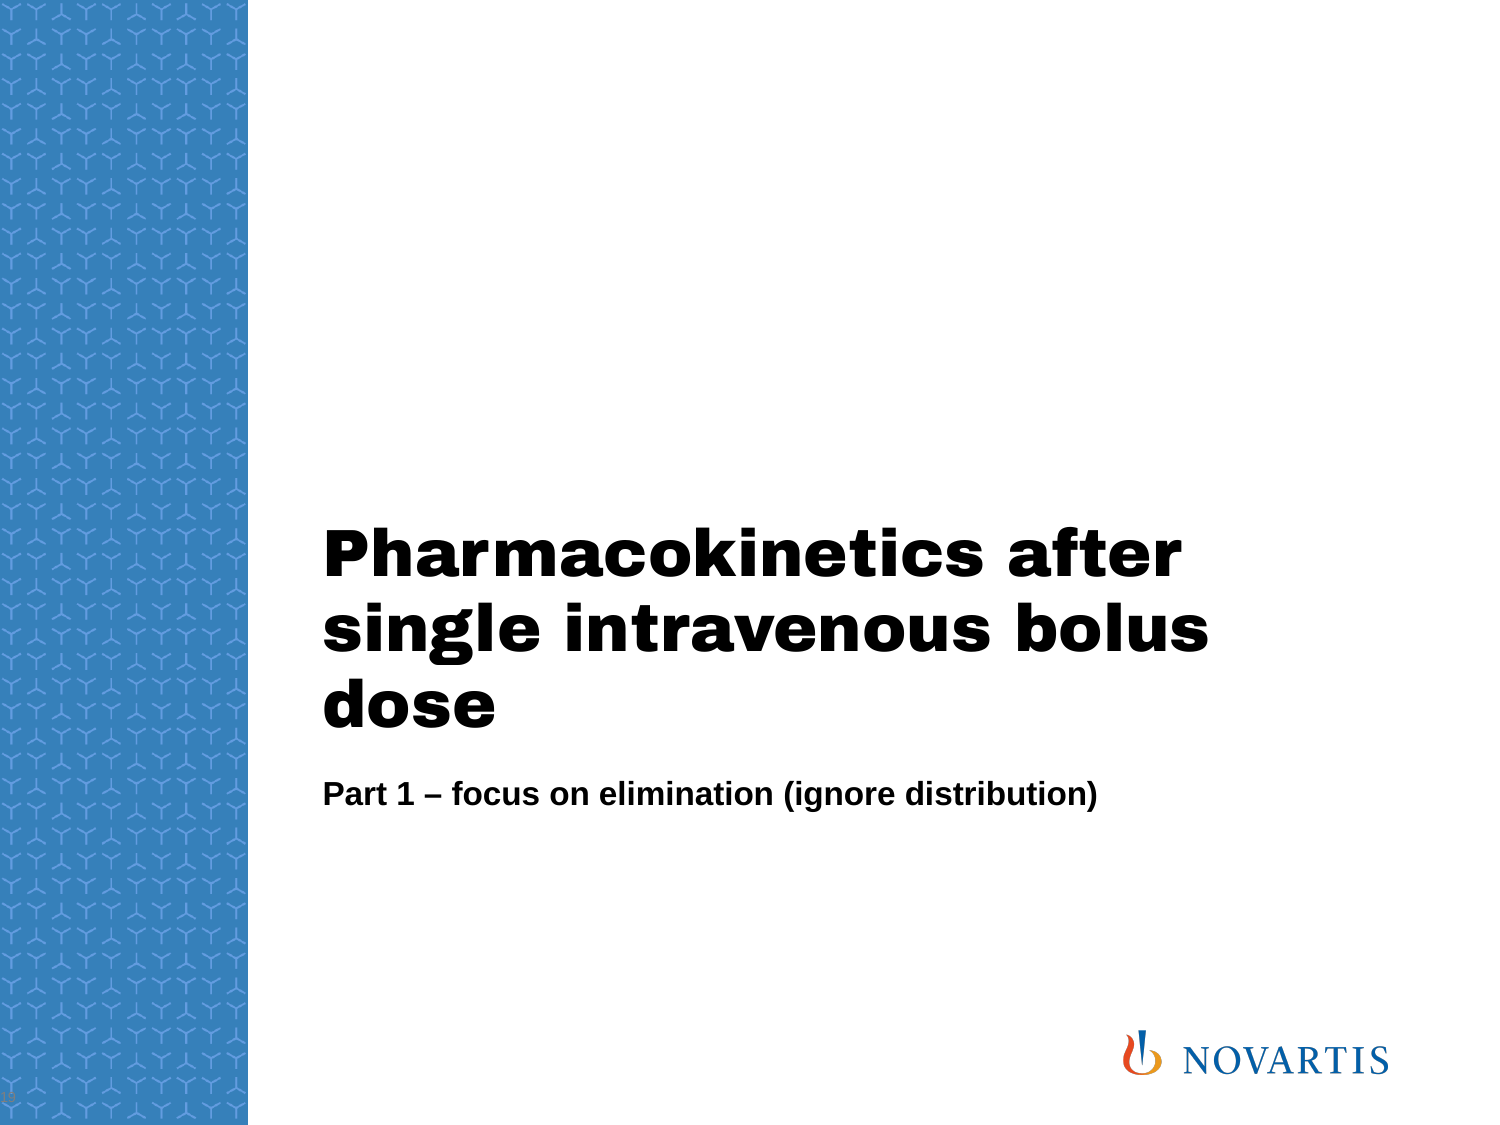

# Pharmacokinetics after single intravenous bolus dose
Part 1 – focus on elimination (ignore distribution)
19